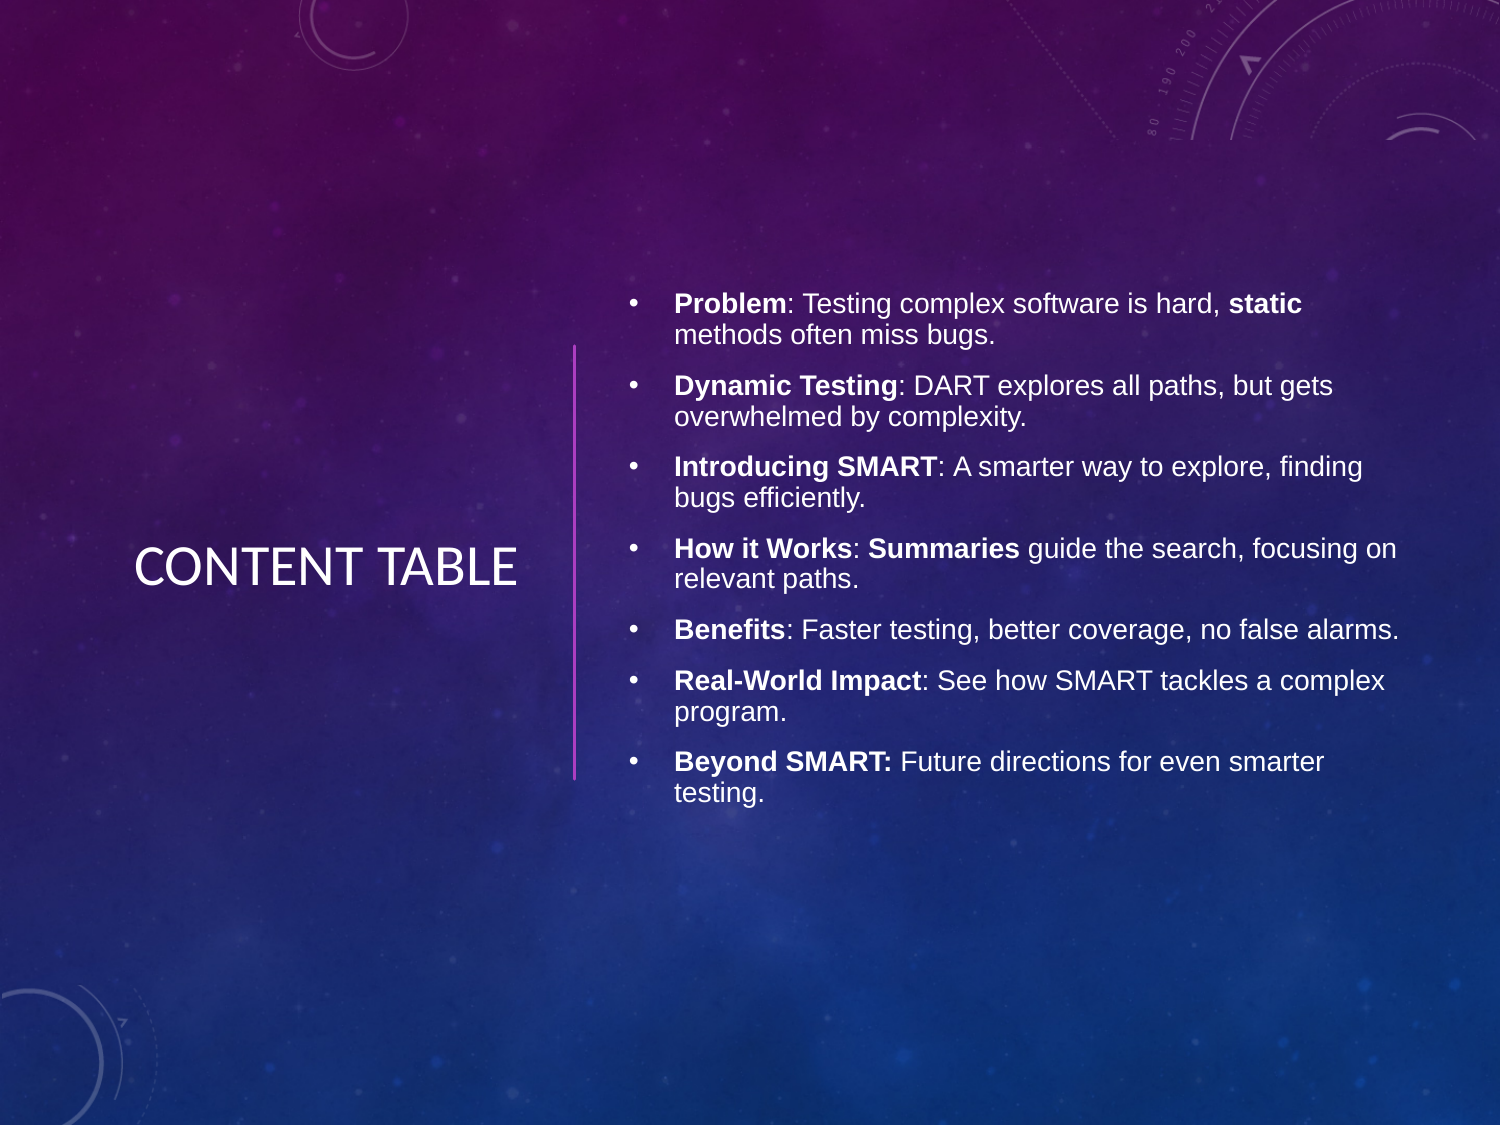

# Content table
Problem: Testing complex software is hard, static methods often miss bugs.
Dynamic Testing: DART explores all paths, but gets overwhelmed by complexity.
Introducing SMART: A smarter way to explore, finding bugs efficiently.
How it Works: Summaries guide the search, focusing on relevant paths.
Benefits: Faster testing, better coverage, no false alarms.
Real-World Impact: See how SMART tackles a complex program.
Beyond SMART: Future directions for even smarter testing.